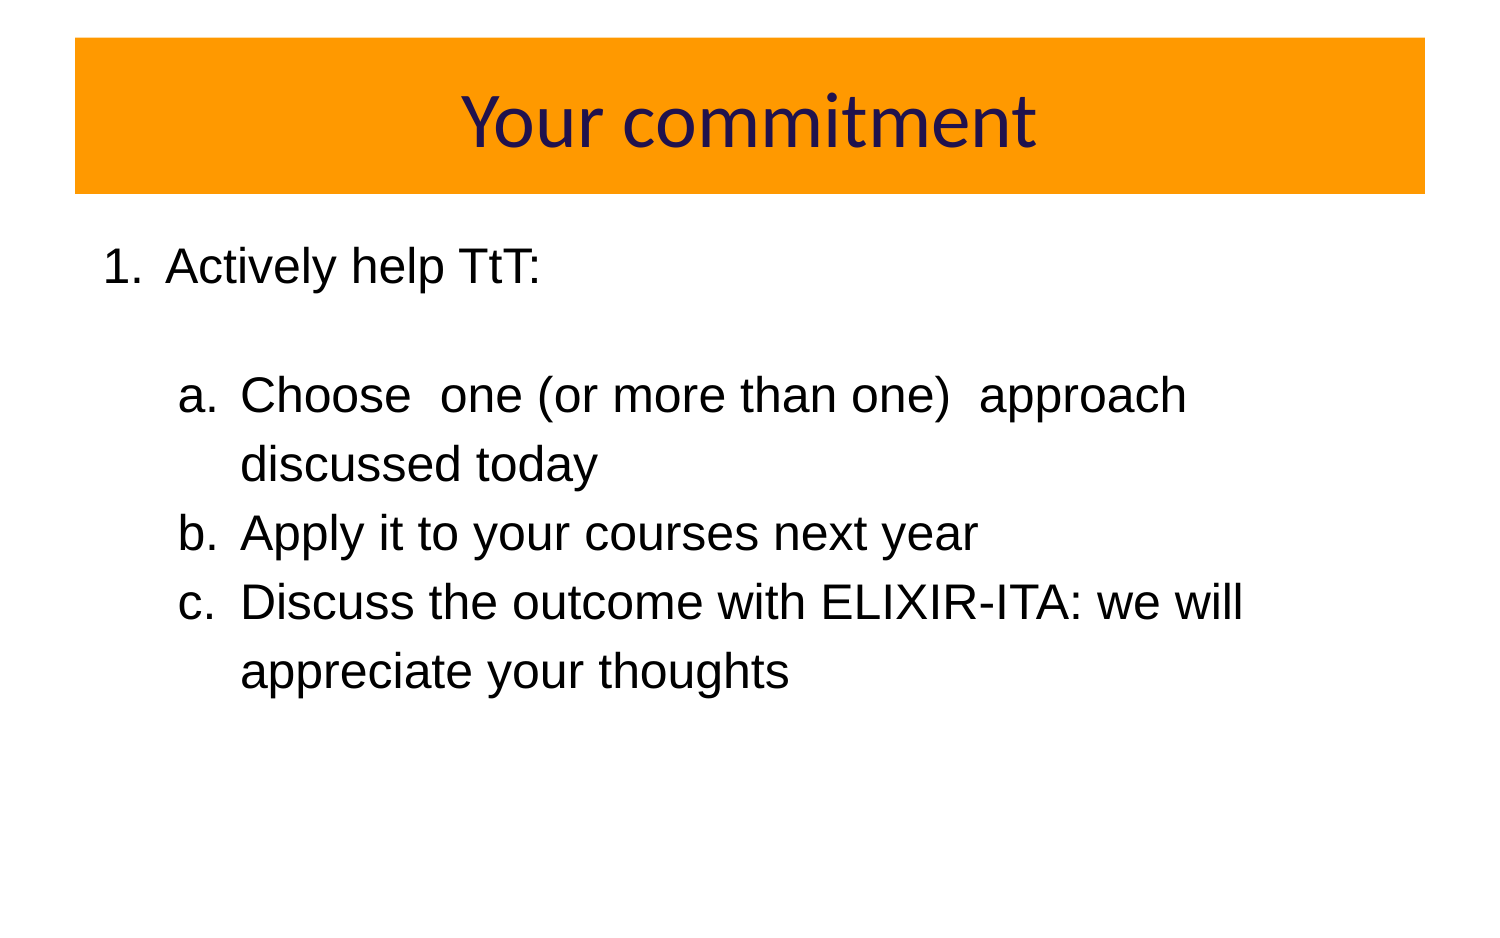

# Your commitment
Actively help TtT:

Choose  one (or more than one)  approach discussed today
Apply it to your courses next year
Discuss the outcome with ELIXIR-ITA: we will appreciate your thoughts